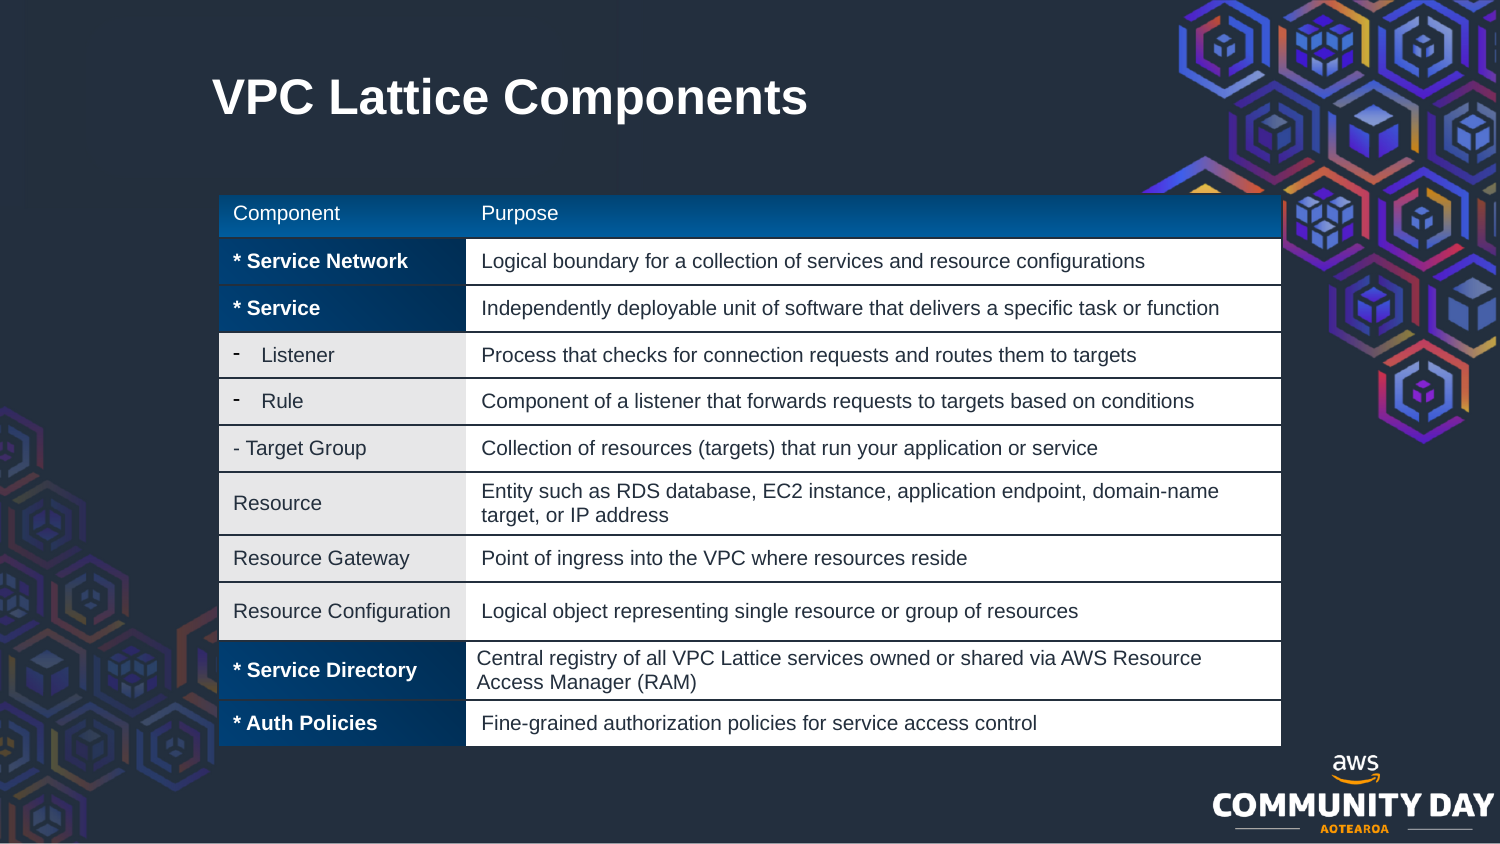

VPC Lattice Components
| Component | Purpose |
| --- | --- |
| \* Service Network | Logical boundary for a collection of services and resource configurations |
| \* Service | Independently deployable unit of software that delivers a specific task or function |
| Listener | Process that checks for connection requests and routes them to targets |
| Rule | Component of a listener that forwards requests to targets based on conditions |
| - Target Group | Collection of resources (targets) that run your application or service |
| Resource | Entity such as RDS database, EC2 instance, application endpoint, domain-name target, or IP address |
| Resource Gateway | Point of ingress into the VPC where resources reside |
| Resource Configuration | Logical object representing single resource or group of resources |
| \* Service Directory | Central registry of all VPC Lattice services owned or shared via AWS Resource Access Manager (RAM) |
| \* Auth Policies | Fine-grained authorization policies for service access control |